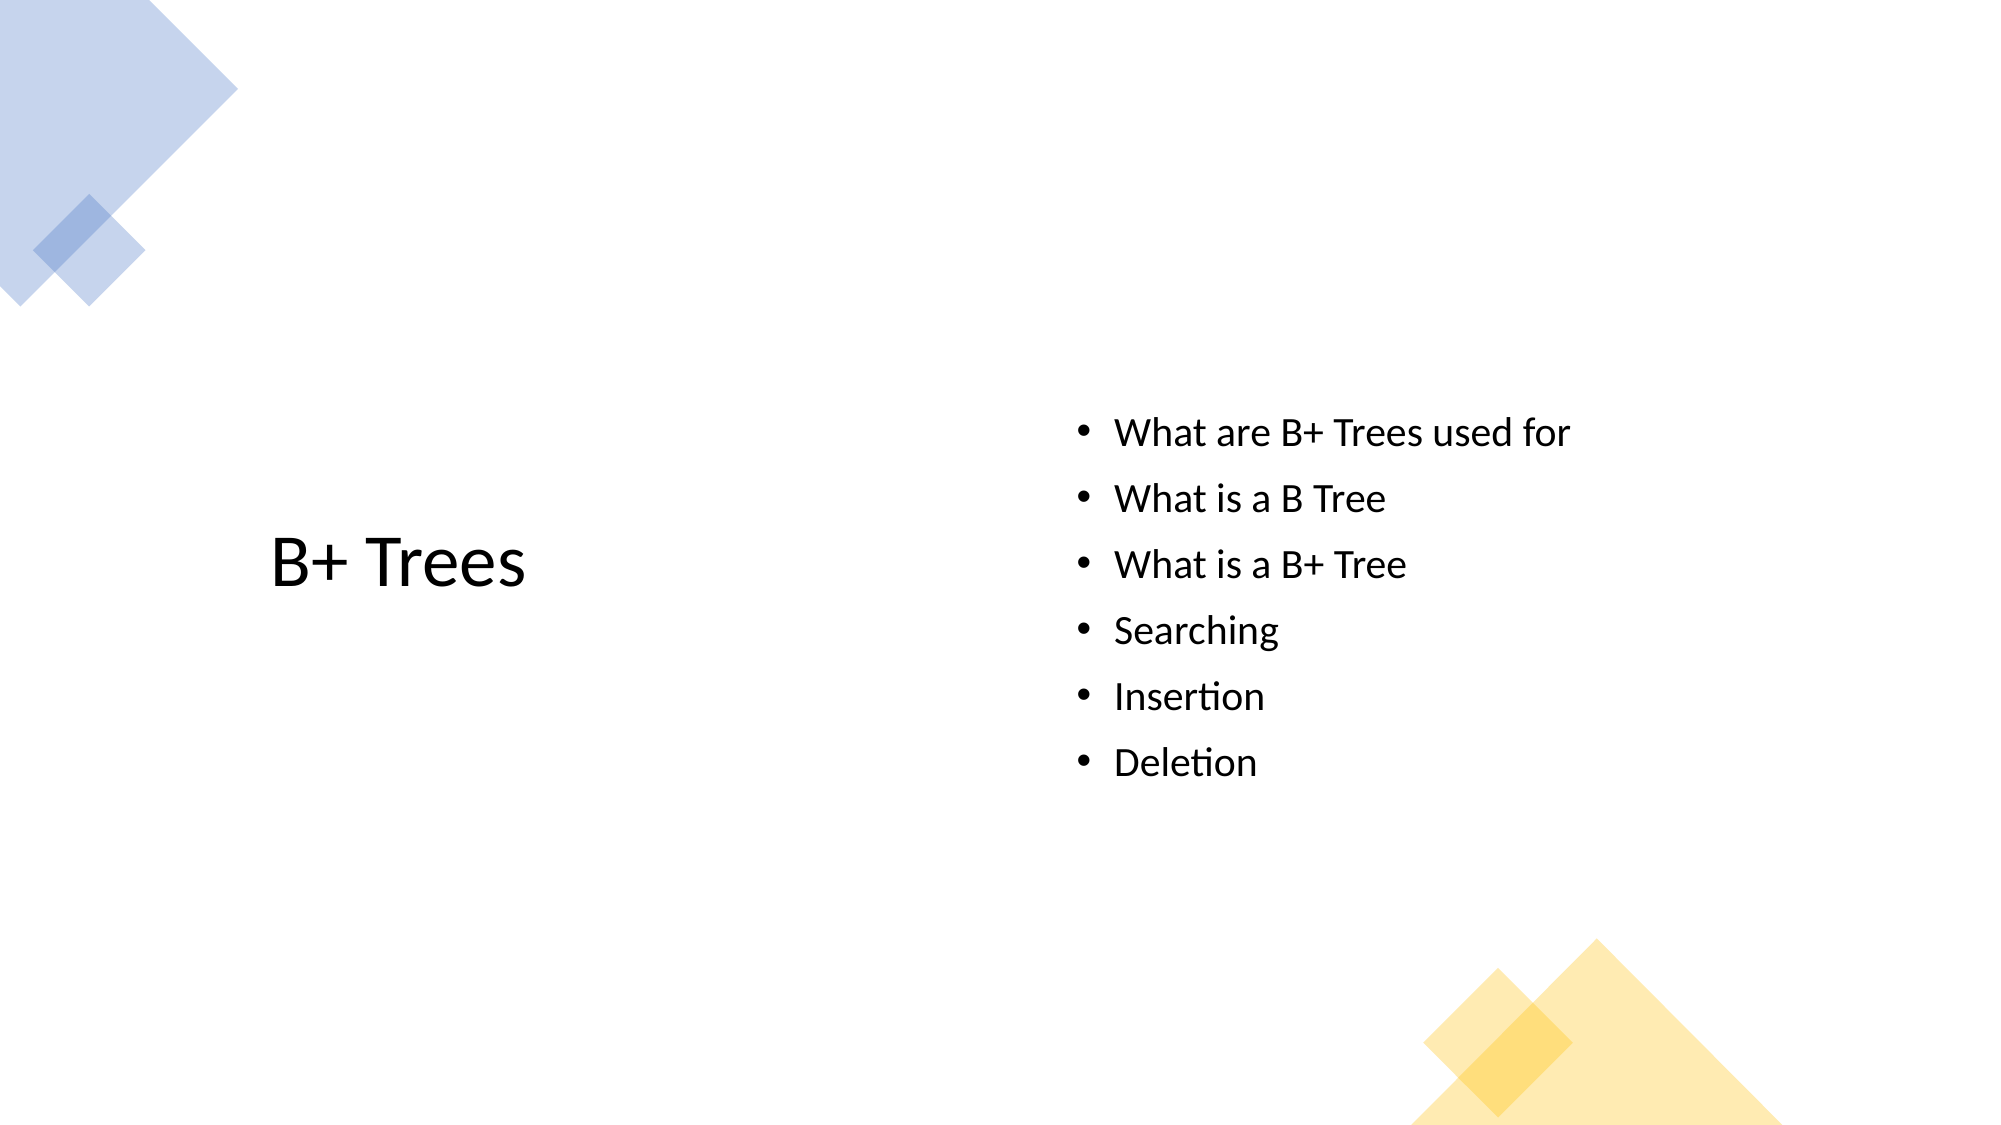

B+ Trees

What are B+ Trees used for
What is a B Tree
What is a B+ Tree
Searching
Insertion
Deletion